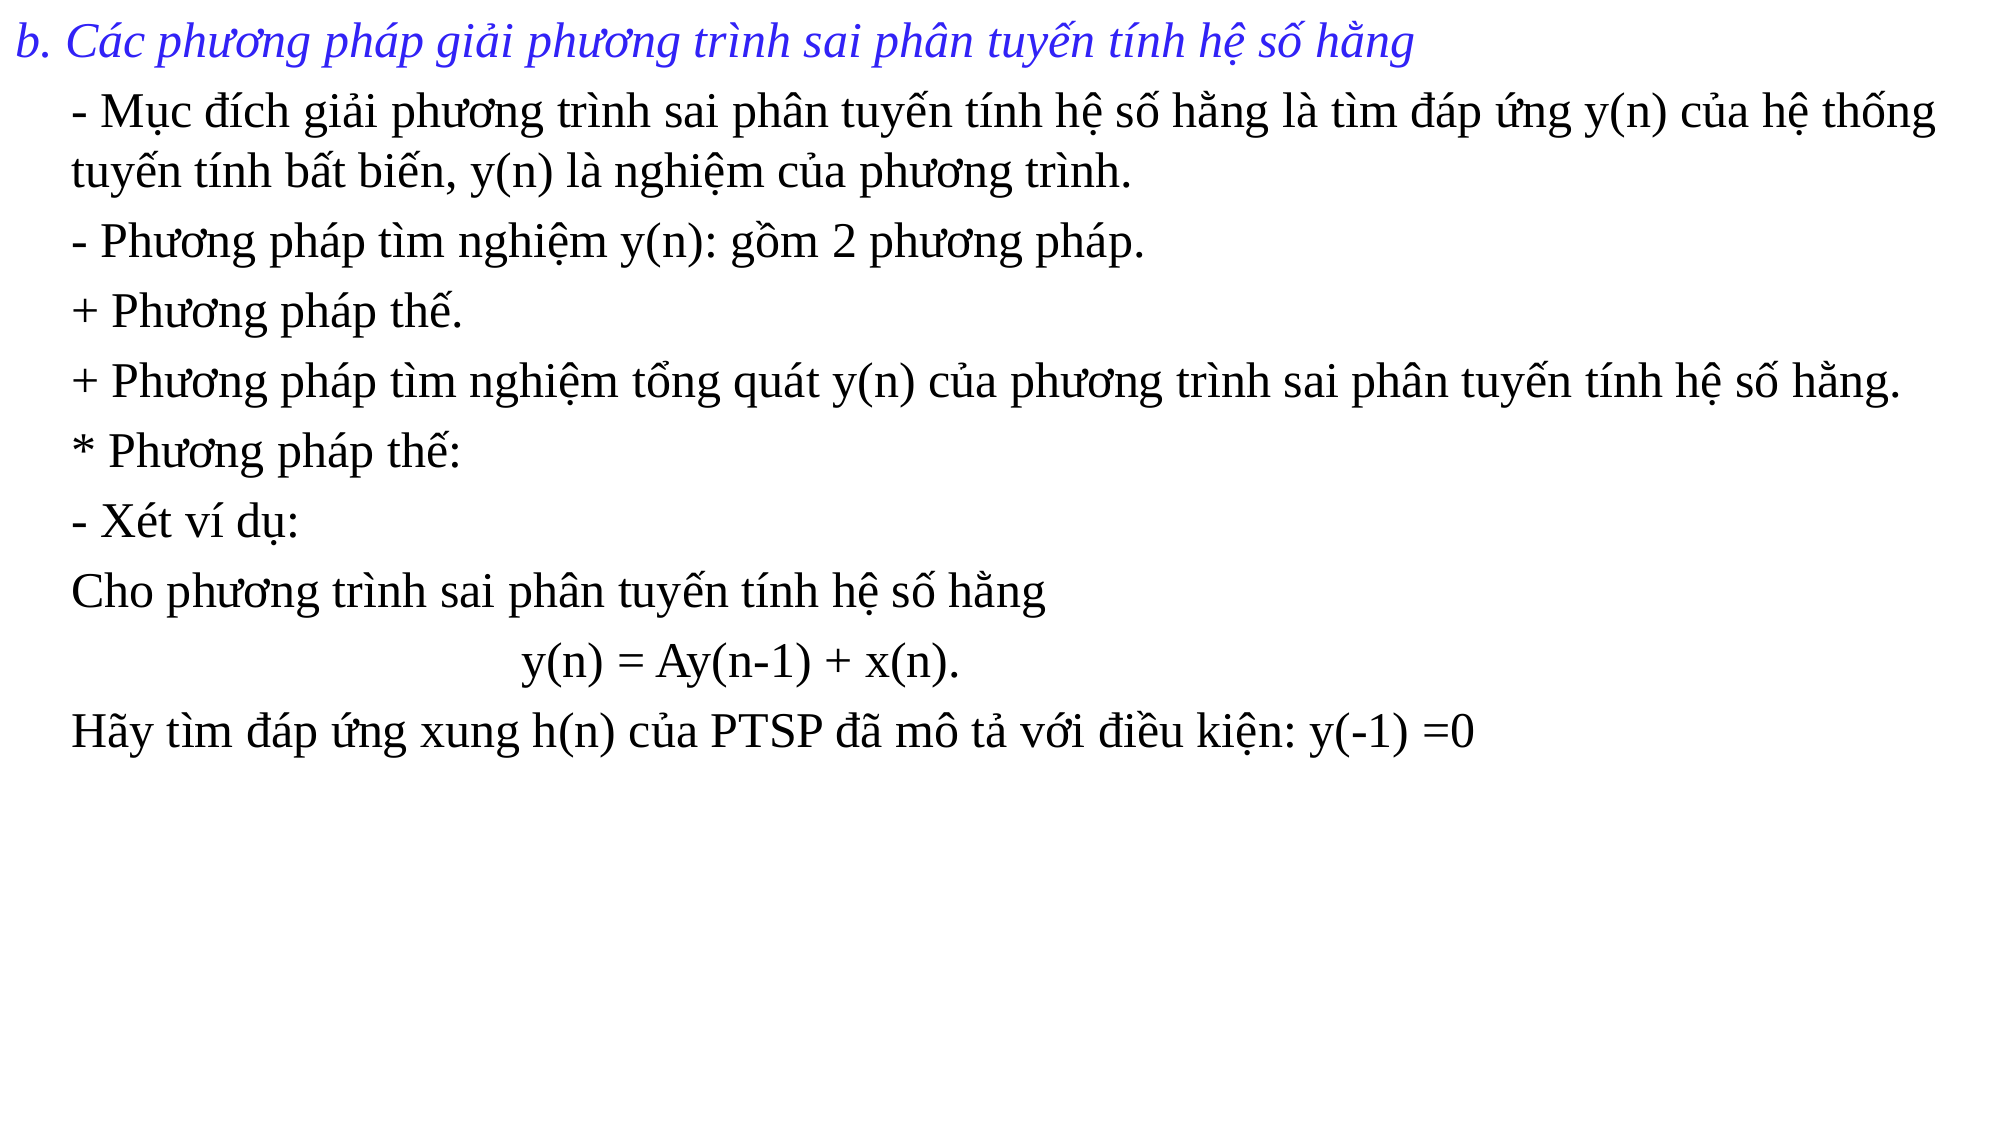

b. Các phương pháp giải phương trình sai phân tuyến tính hệ số hằng
	- Mục đích giải phương trình sai phân tuyến tính hệ số hằng là tìm đáp ứng y(n) của hệ thống tuyến tính bất biến, y(n) là nghiệm của phương trình.
 	- Phương pháp tìm nghiệm y(n): gồm 2 phương pháp.
	+ Phương pháp thế.
	+ Phương pháp tìm nghiệm tổng quát y(n) của phương trình sai phân tuyến tính hệ số hằng.
 	* Phương pháp thế:
	- Xét ví dụ:
	Cho phương trình sai phân tuyến tính hệ số hằng
				y(n) = Ay(n-1) + x(n).
	Hãy tìm đáp ứng xung h(n) của PTSP đã mô tả với điều kiện: y(-1) =0